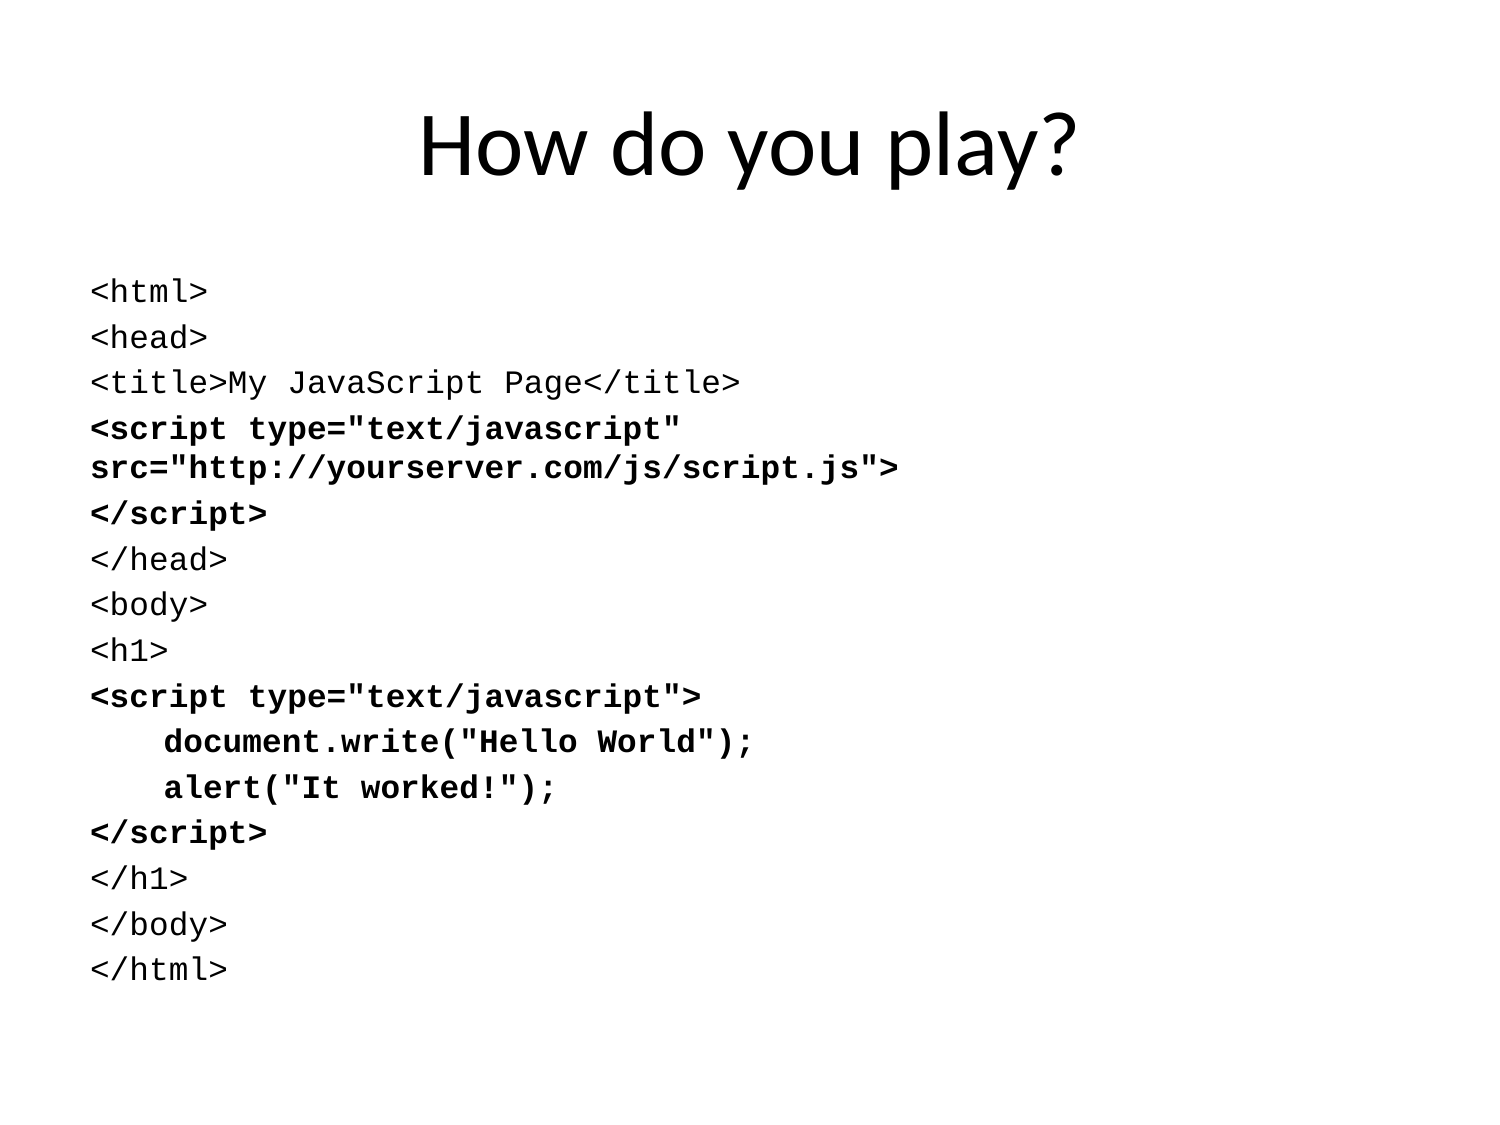

# How do you play?
<html>
<head>
<title>My JavaScript Page</title>
<script type="text/javascript" 	src="http://yourserver.com/js/script.js">
</script>
</head>
<body>
<h1>
<script type="text/javascript">
	document.write("Hello World");
	alert("It worked!");
</script>
</h1>
</body>
</html>